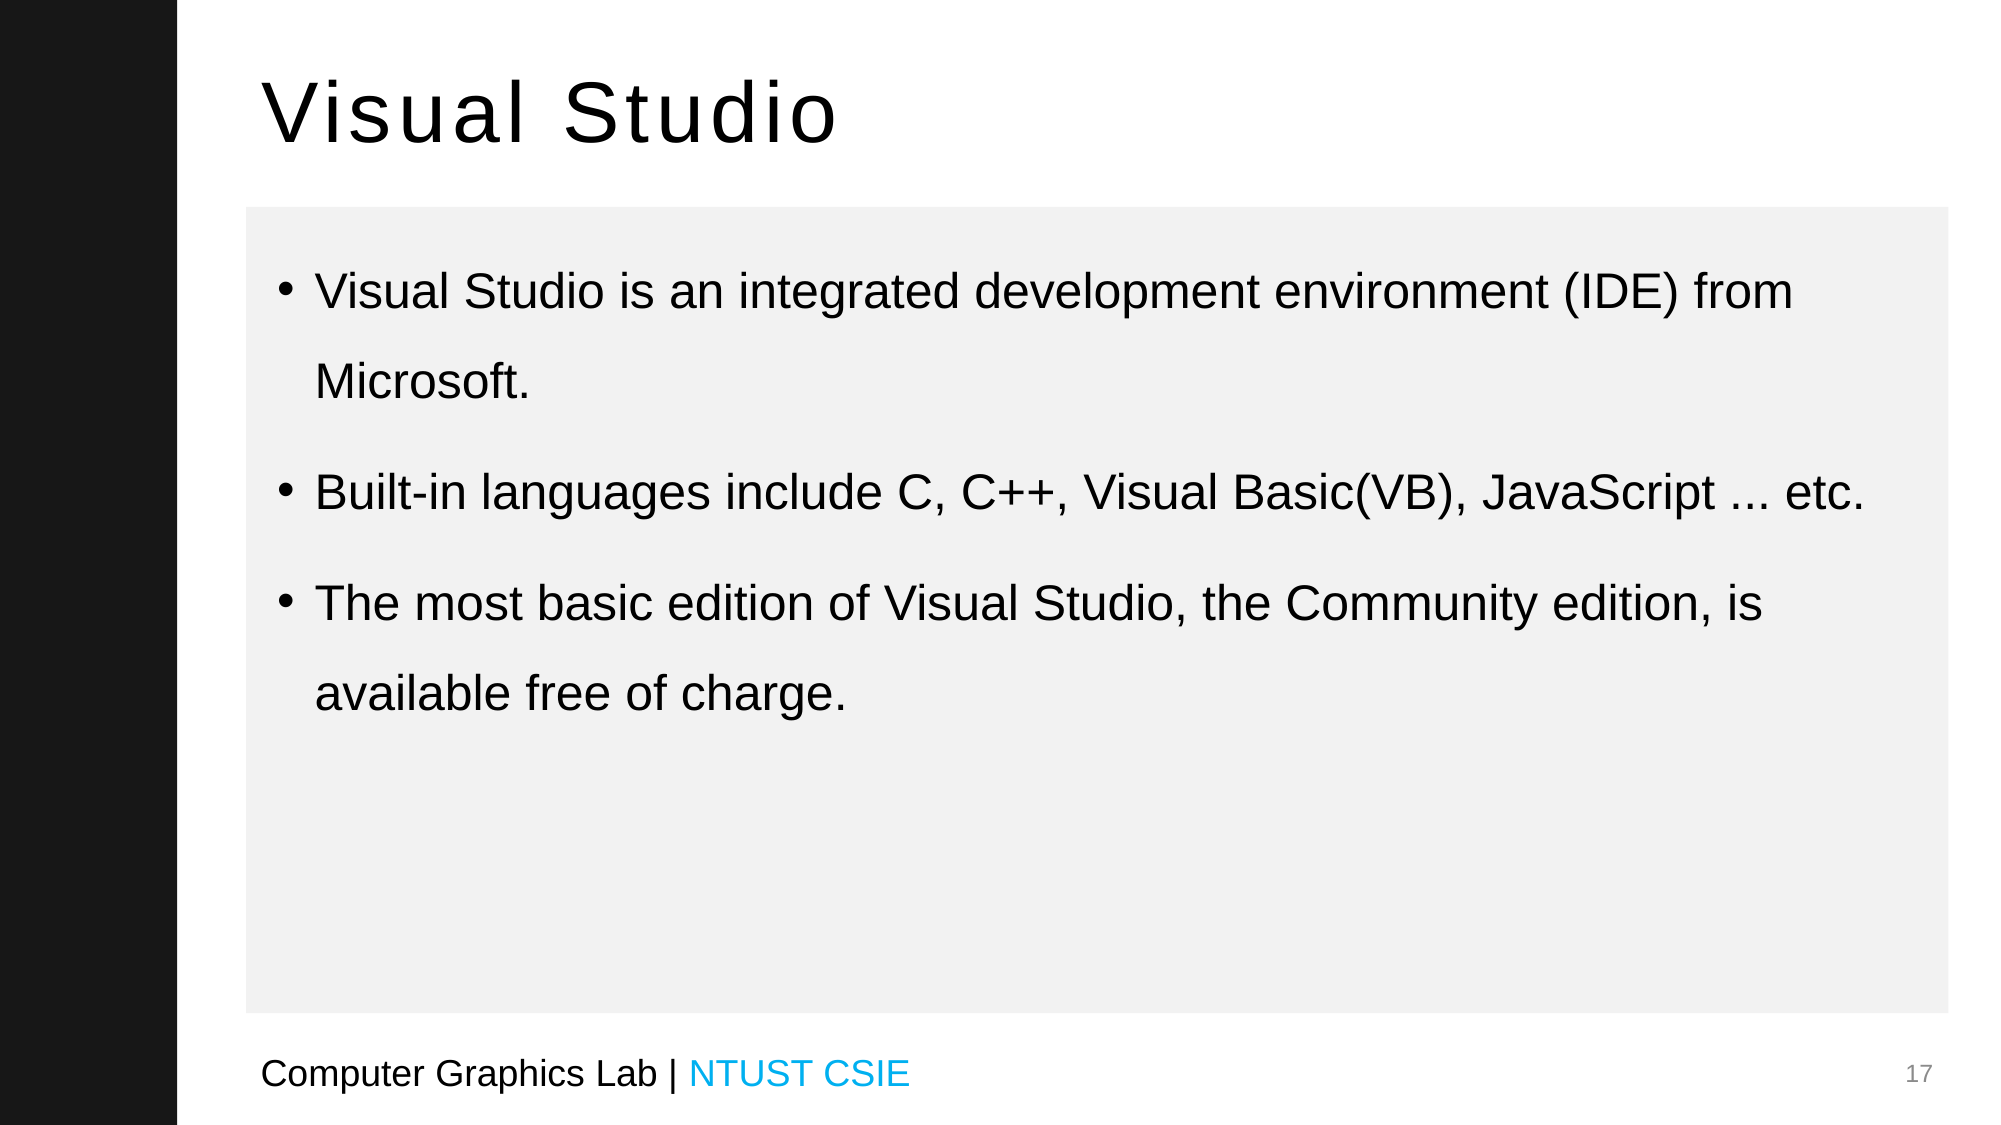

# Visual Studio
Visual Studio is an integrated development environment (IDE) from Microsoft.
Built-in languages include C, C++, Visual Basic(VB), JavaScript ... etc.
The most basic edition of Visual Studio, the Community edition, is available free of charge.